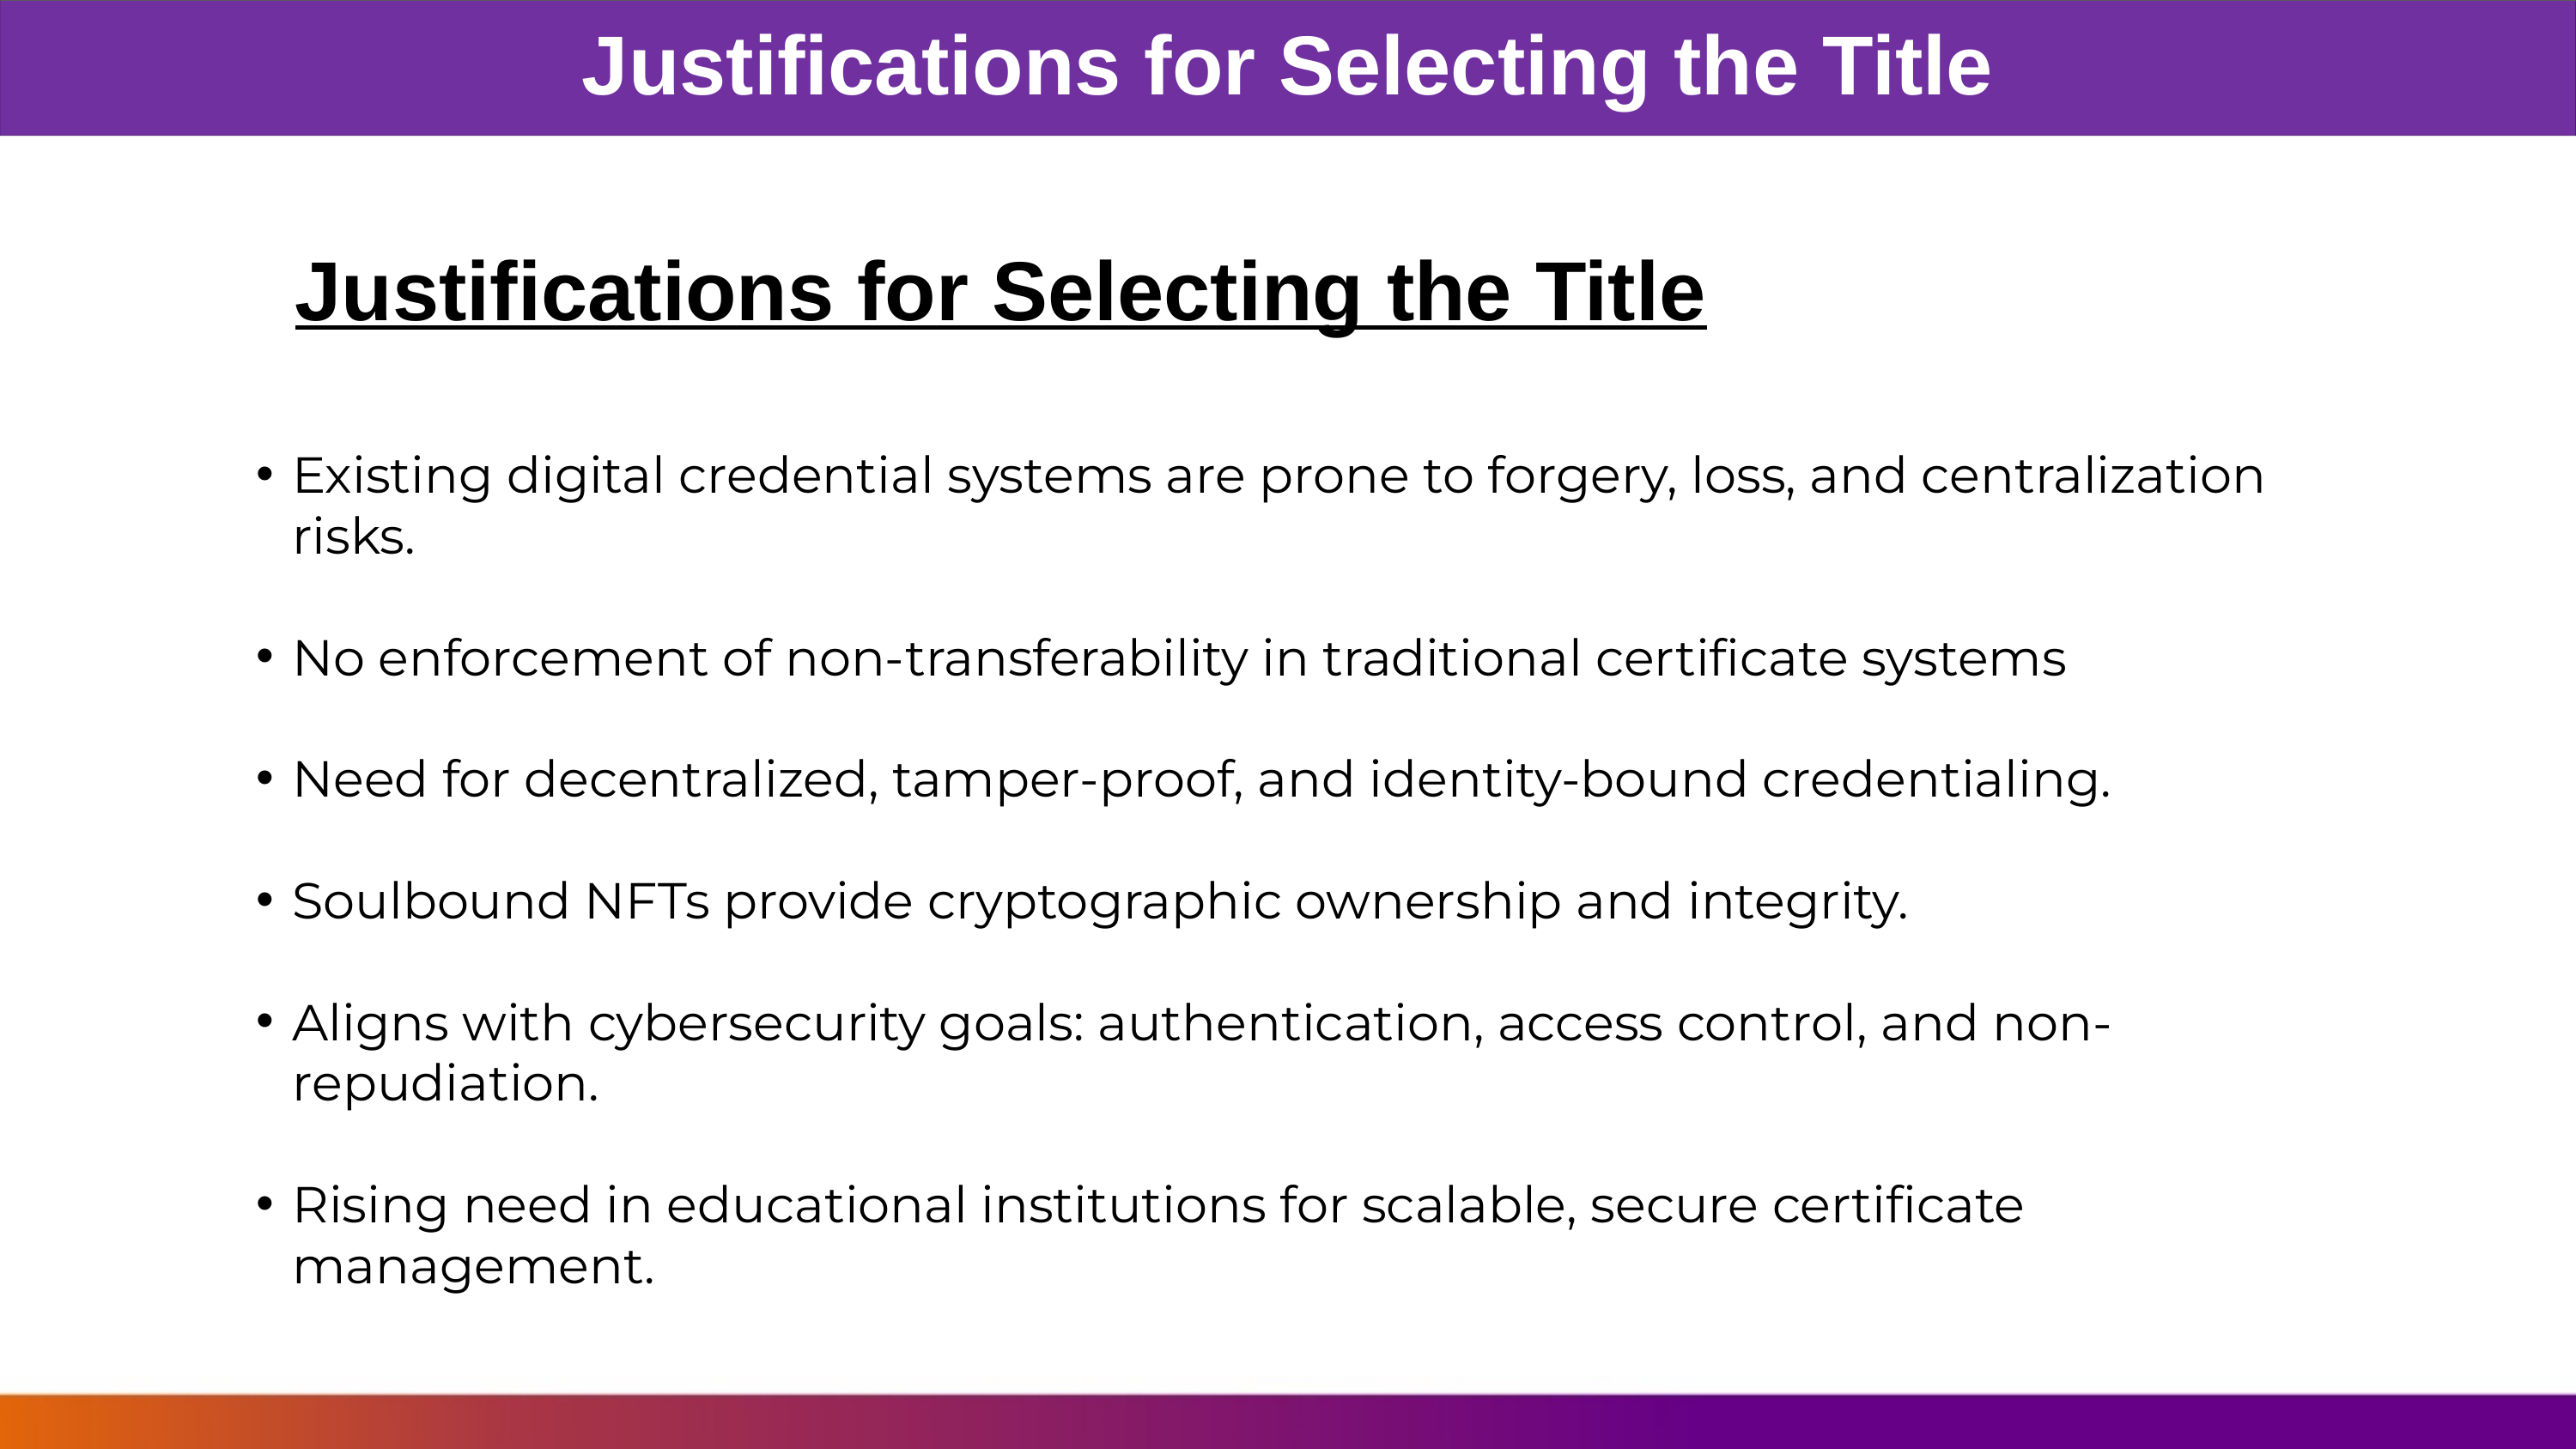

Justifications for Selecting the Title

Justifications for Selecting the Title
Existing digital credential systems are prone to forgery, loss, and centralization risks.

No enforcement of non-transferability in traditional certificate systems

Need for decentralized, tamper-proof, and identity-bound credentialing.

Soulbound NFTs provide cryptographic ownership and integrity.

Aligns with cybersecurity goals: authentication, access control, and non-repudiation.

Rising need in educational institutions for scalable, secure certificate management.